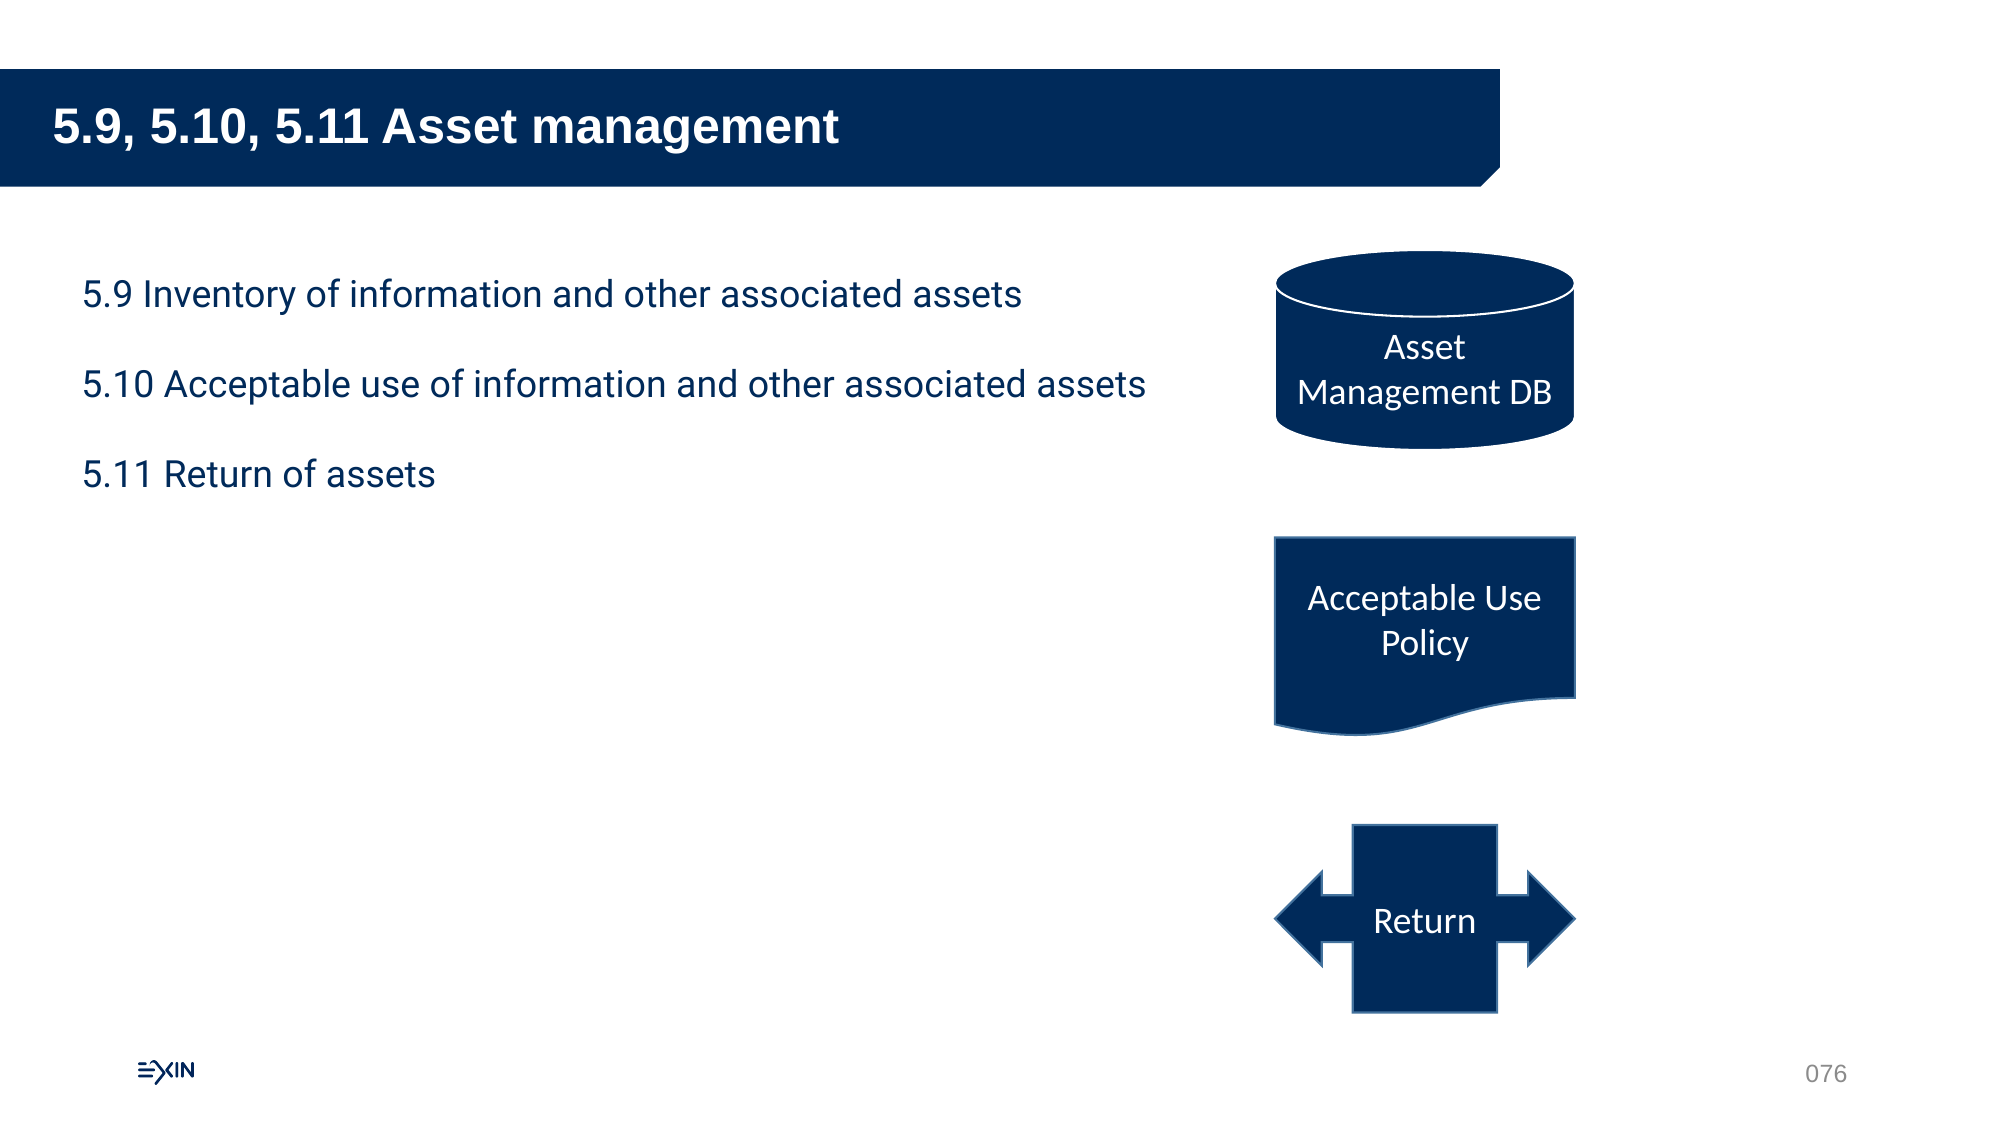

5.9, 5.10, 5.11 Asset management

Asset Management DB
5.9 Inventory of information and other associated assets

5.10 Acceptable use of information and other associated assets

5.11 Return of assets
Acceptable Use Policy
Return
076